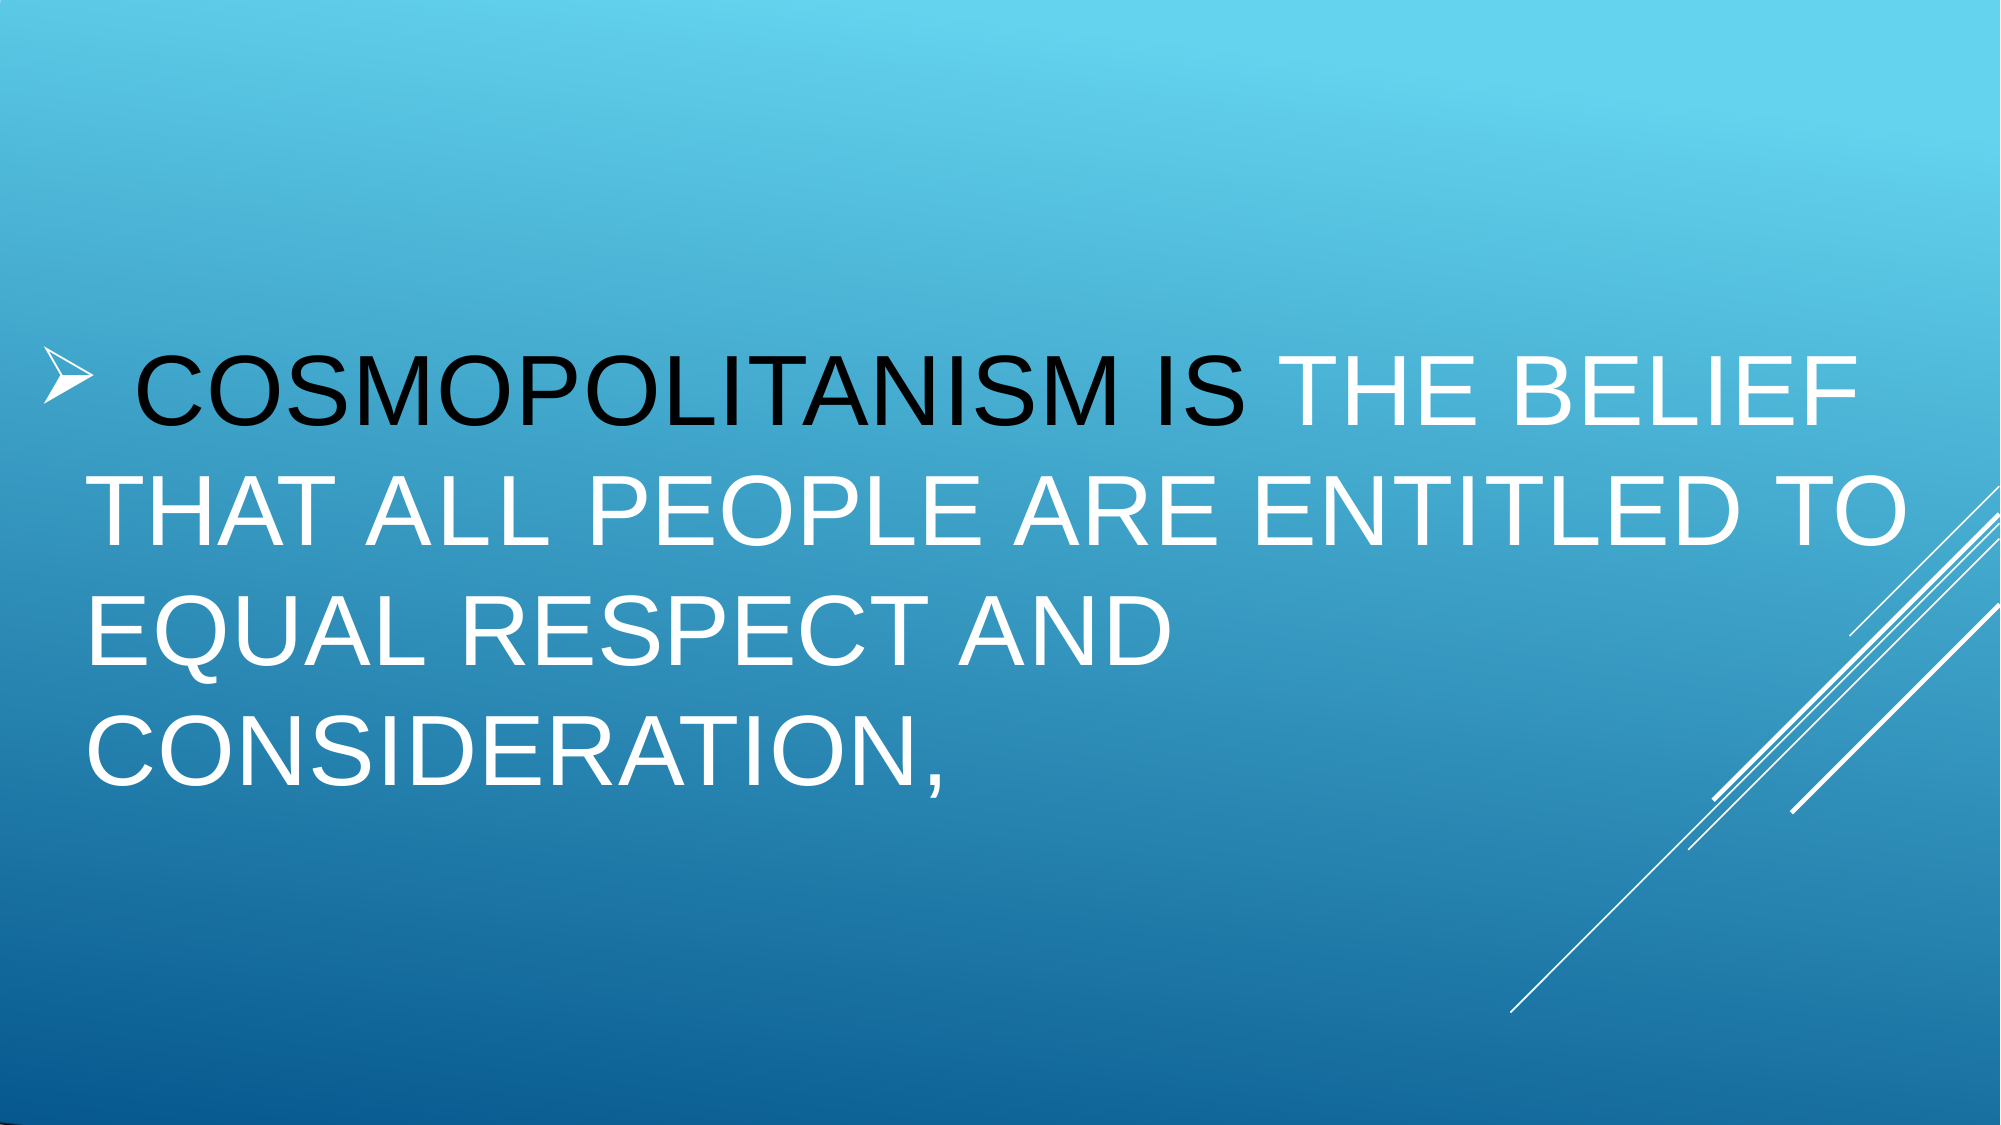

COSMOPOLITANISM IS THE BELIEF THAT ALL PEOPLE ARE ENTITLED TO EQUAL RESPECT AND CONSIDERATION,